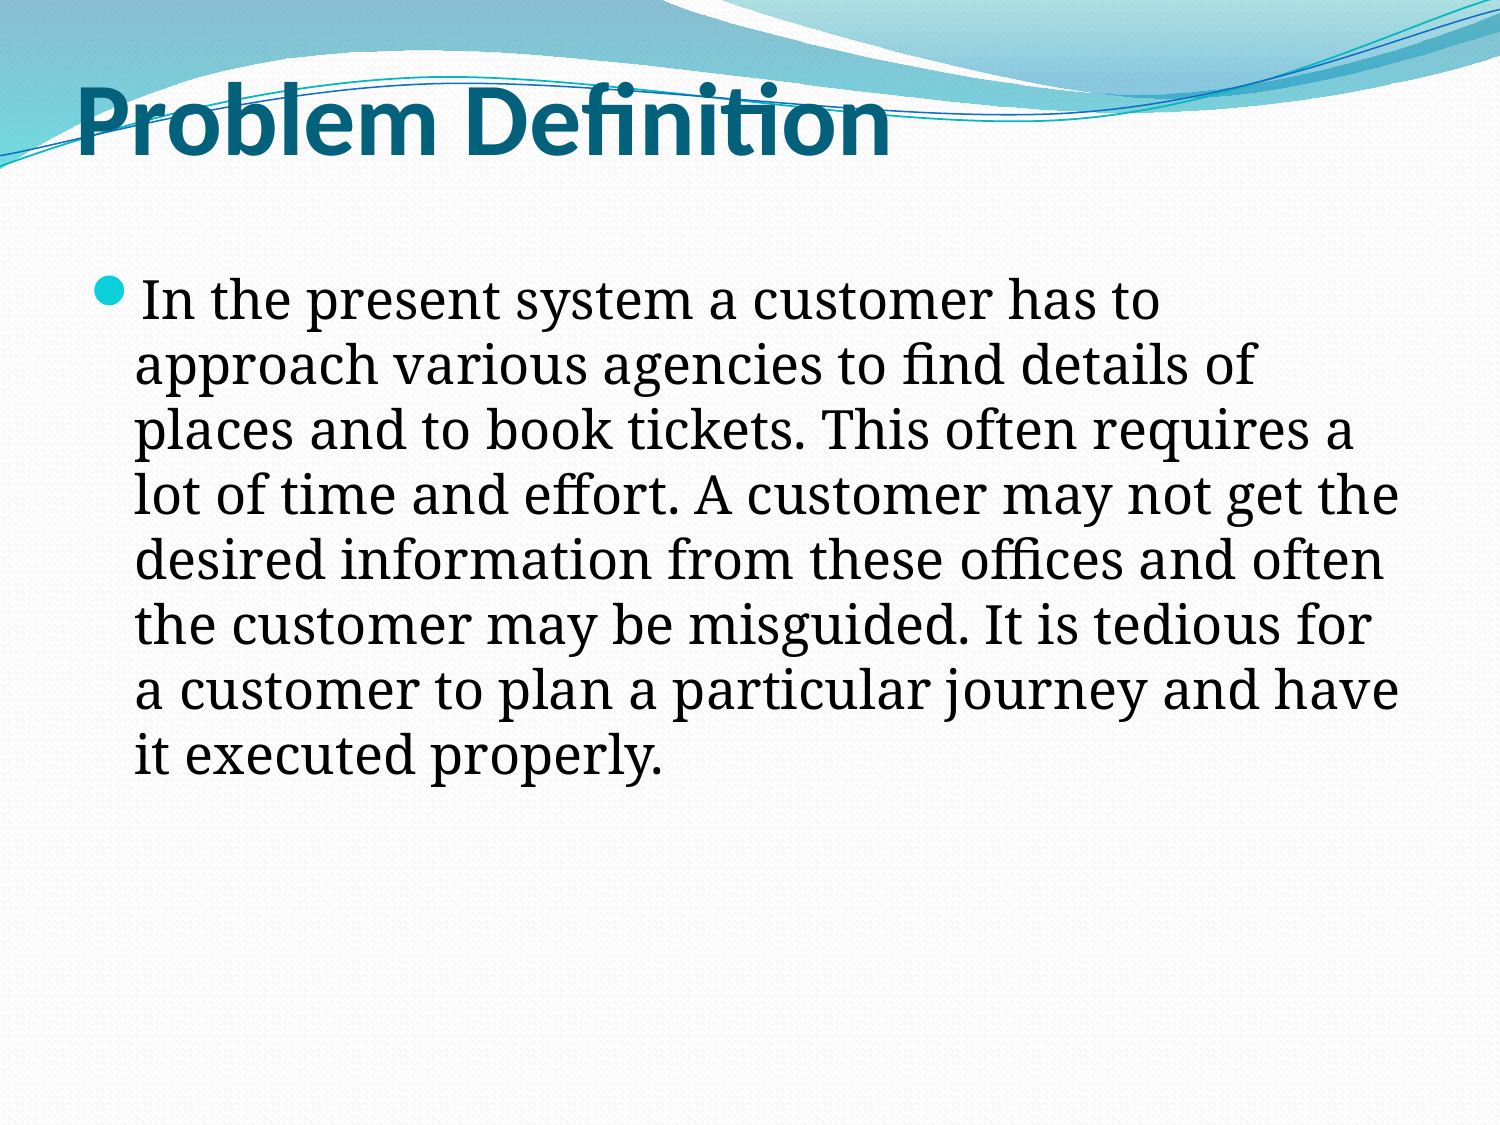

# Problem Definition
In the present system a customer has to approach various agencies to find details of places and to book tickets. This often requires a lot of time and effort. A customer may not get the desired information from these offices and often the customer may be misguided. It is tedious for a customer to plan a particular journey and have it executed properly.